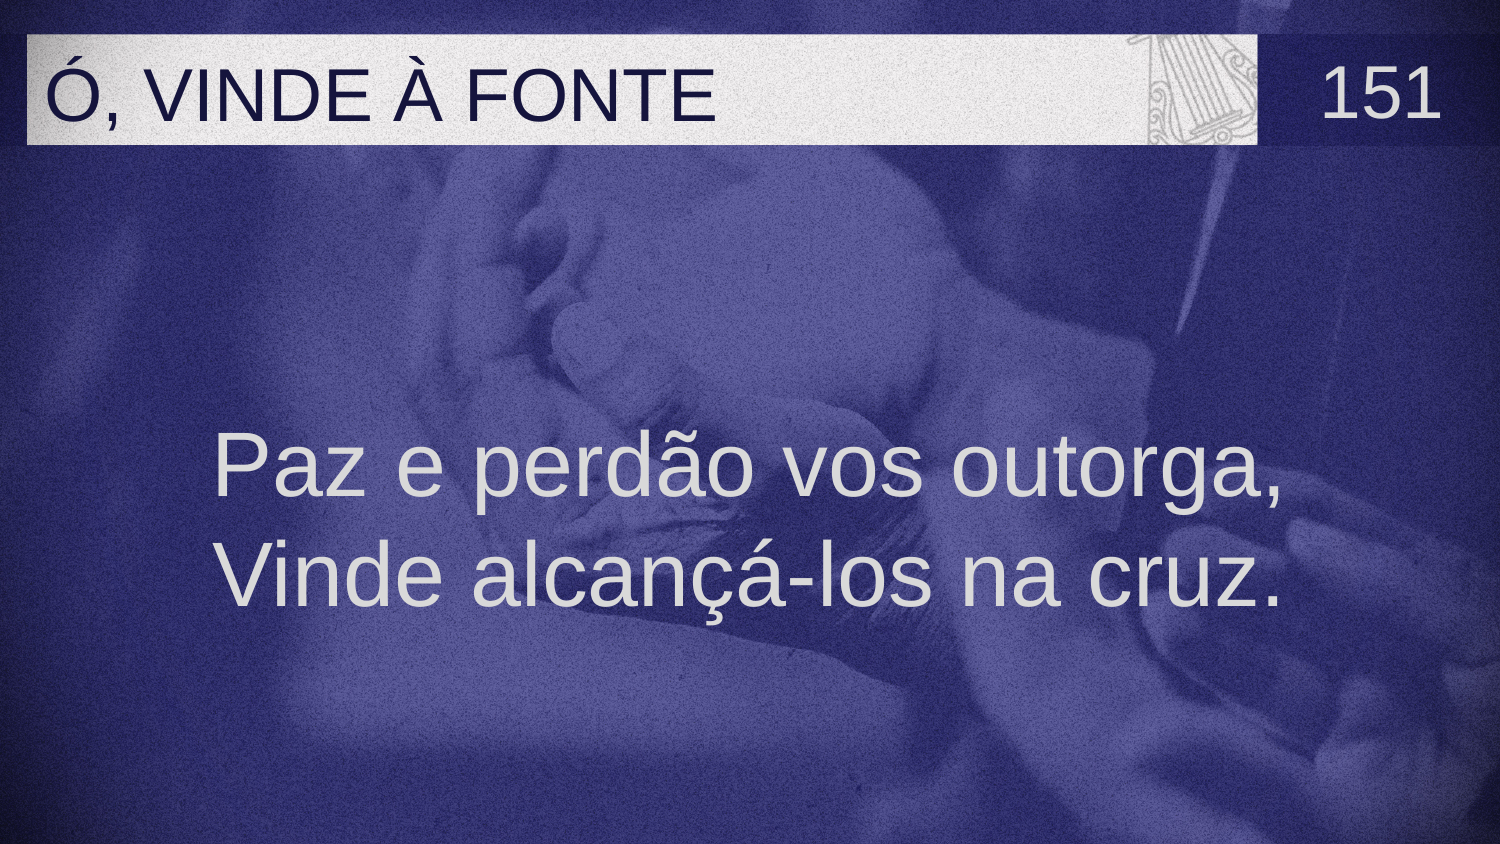

# Ó, VINDE À FONTE
151
Paz e perdão vos outorga,
Vinde alcançá-los na cruz.